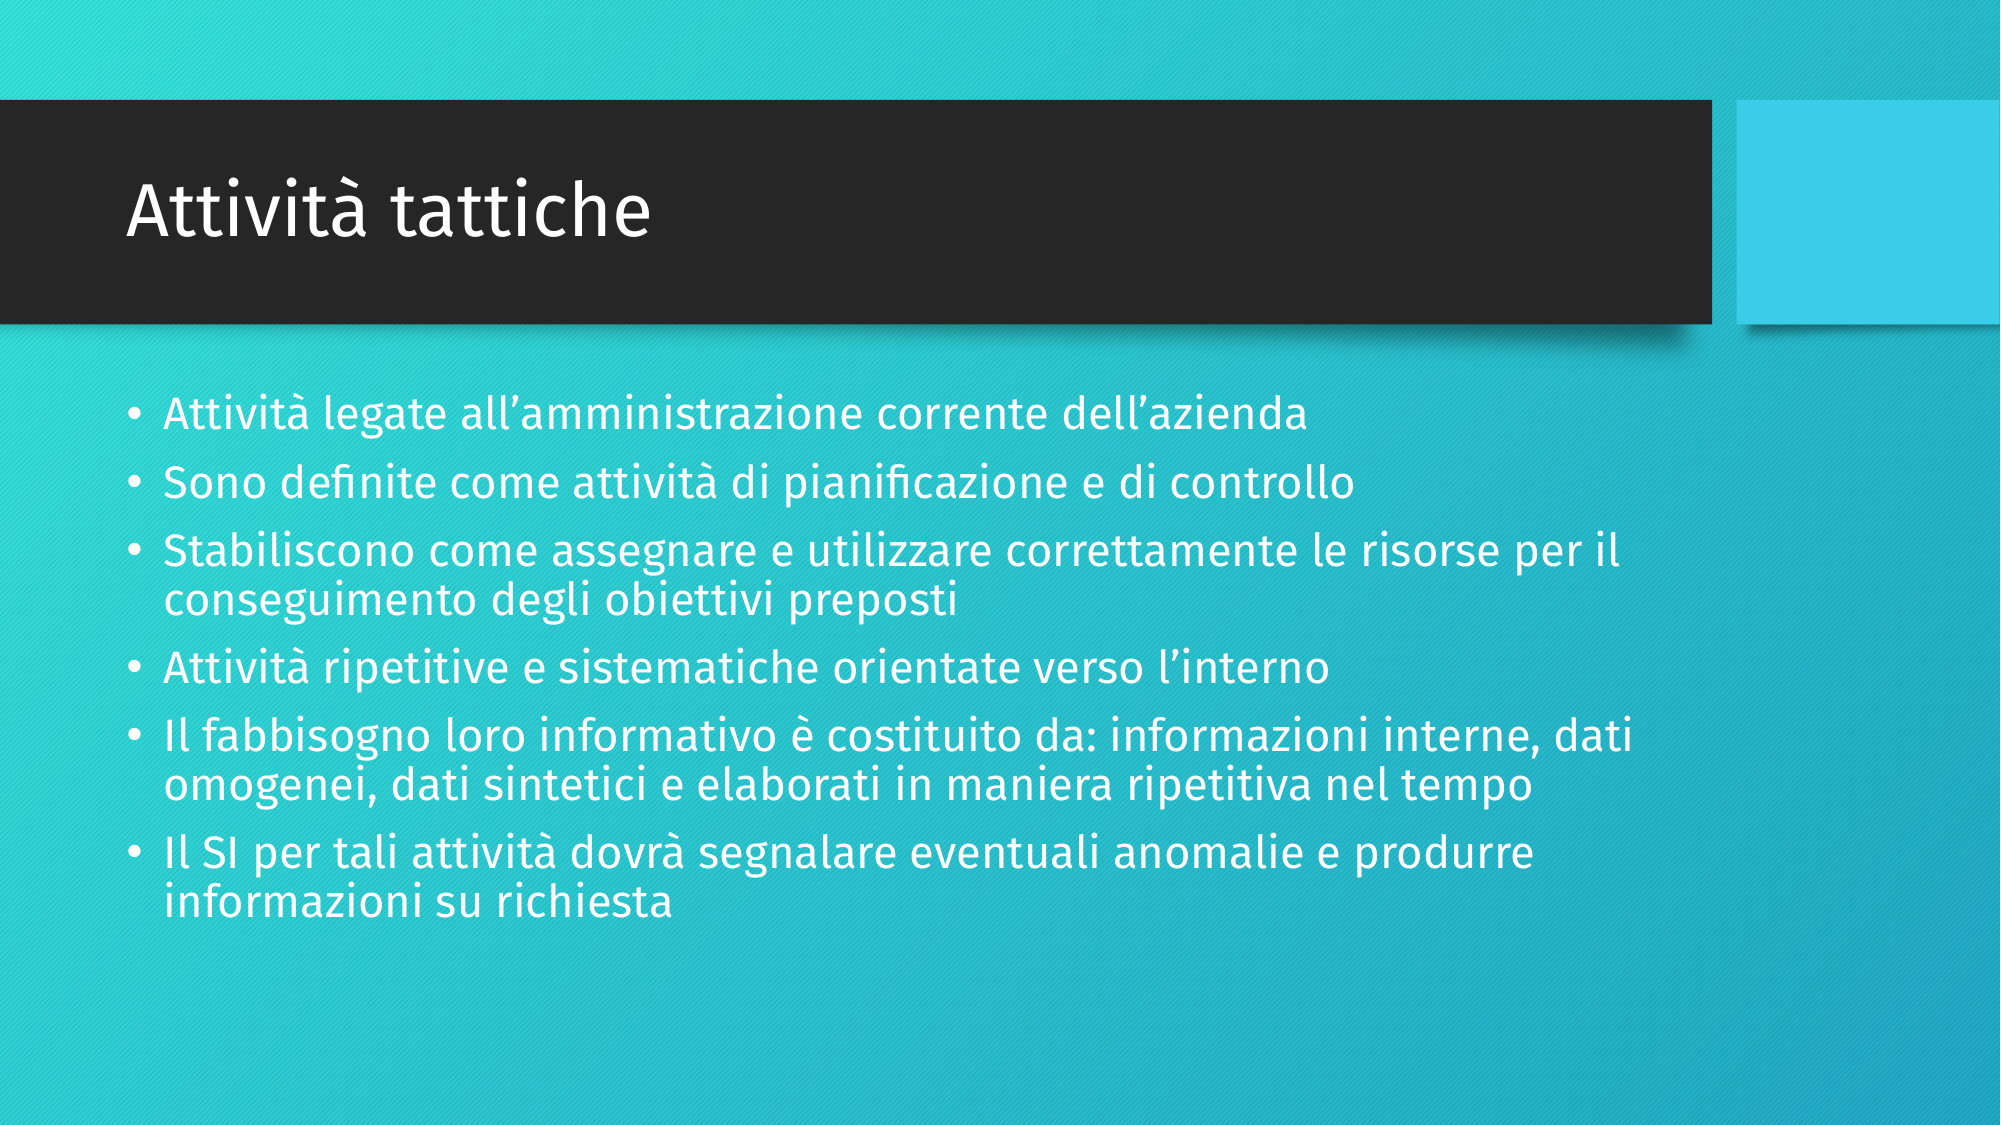

# Attività tattiche
Attività legate all’amministrazione corrente dell’azienda
Sono definite come attività di pianificazione e di controllo
Stabiliscono come assegnare e utilizzare correttamente le risorse per il conseguimento degli obiettivi preposti
Attività ripetitive e sistematiche orientate verso l’interno
Il fabbisogno loro informativo è costituito da: informazioni interne, dati omogenei, dati sintetici e elaborati in maniera ripetitiva nel tempo
Il SI per tali attività dovrà segnalare eventuali anomalie e produrre informazioni su richiesta